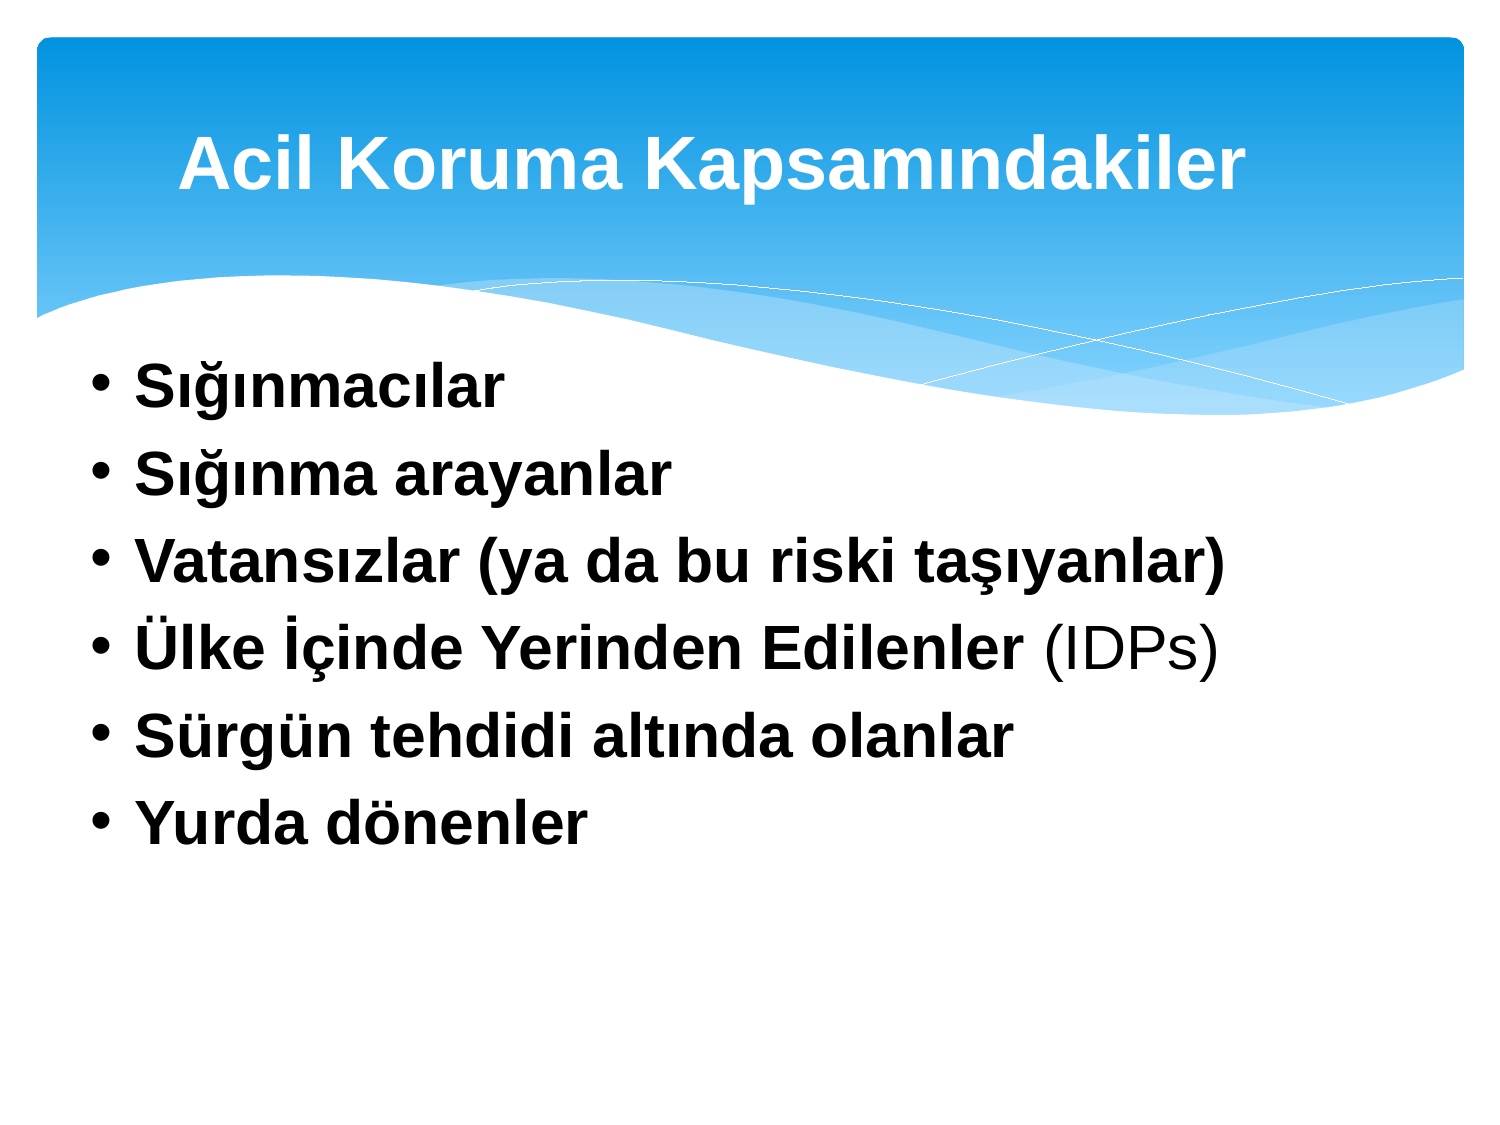

# Acil Koruma Kapsamındakiler
Sığınmacılar
Sığınma arayanlar
Vatansızlar (ya da bu riski taşıyanlar)
Ülke İçinde Yerinden Edilenler (IDPs)
Sürgün tehdidi altında olanlar
Yurda dönenler